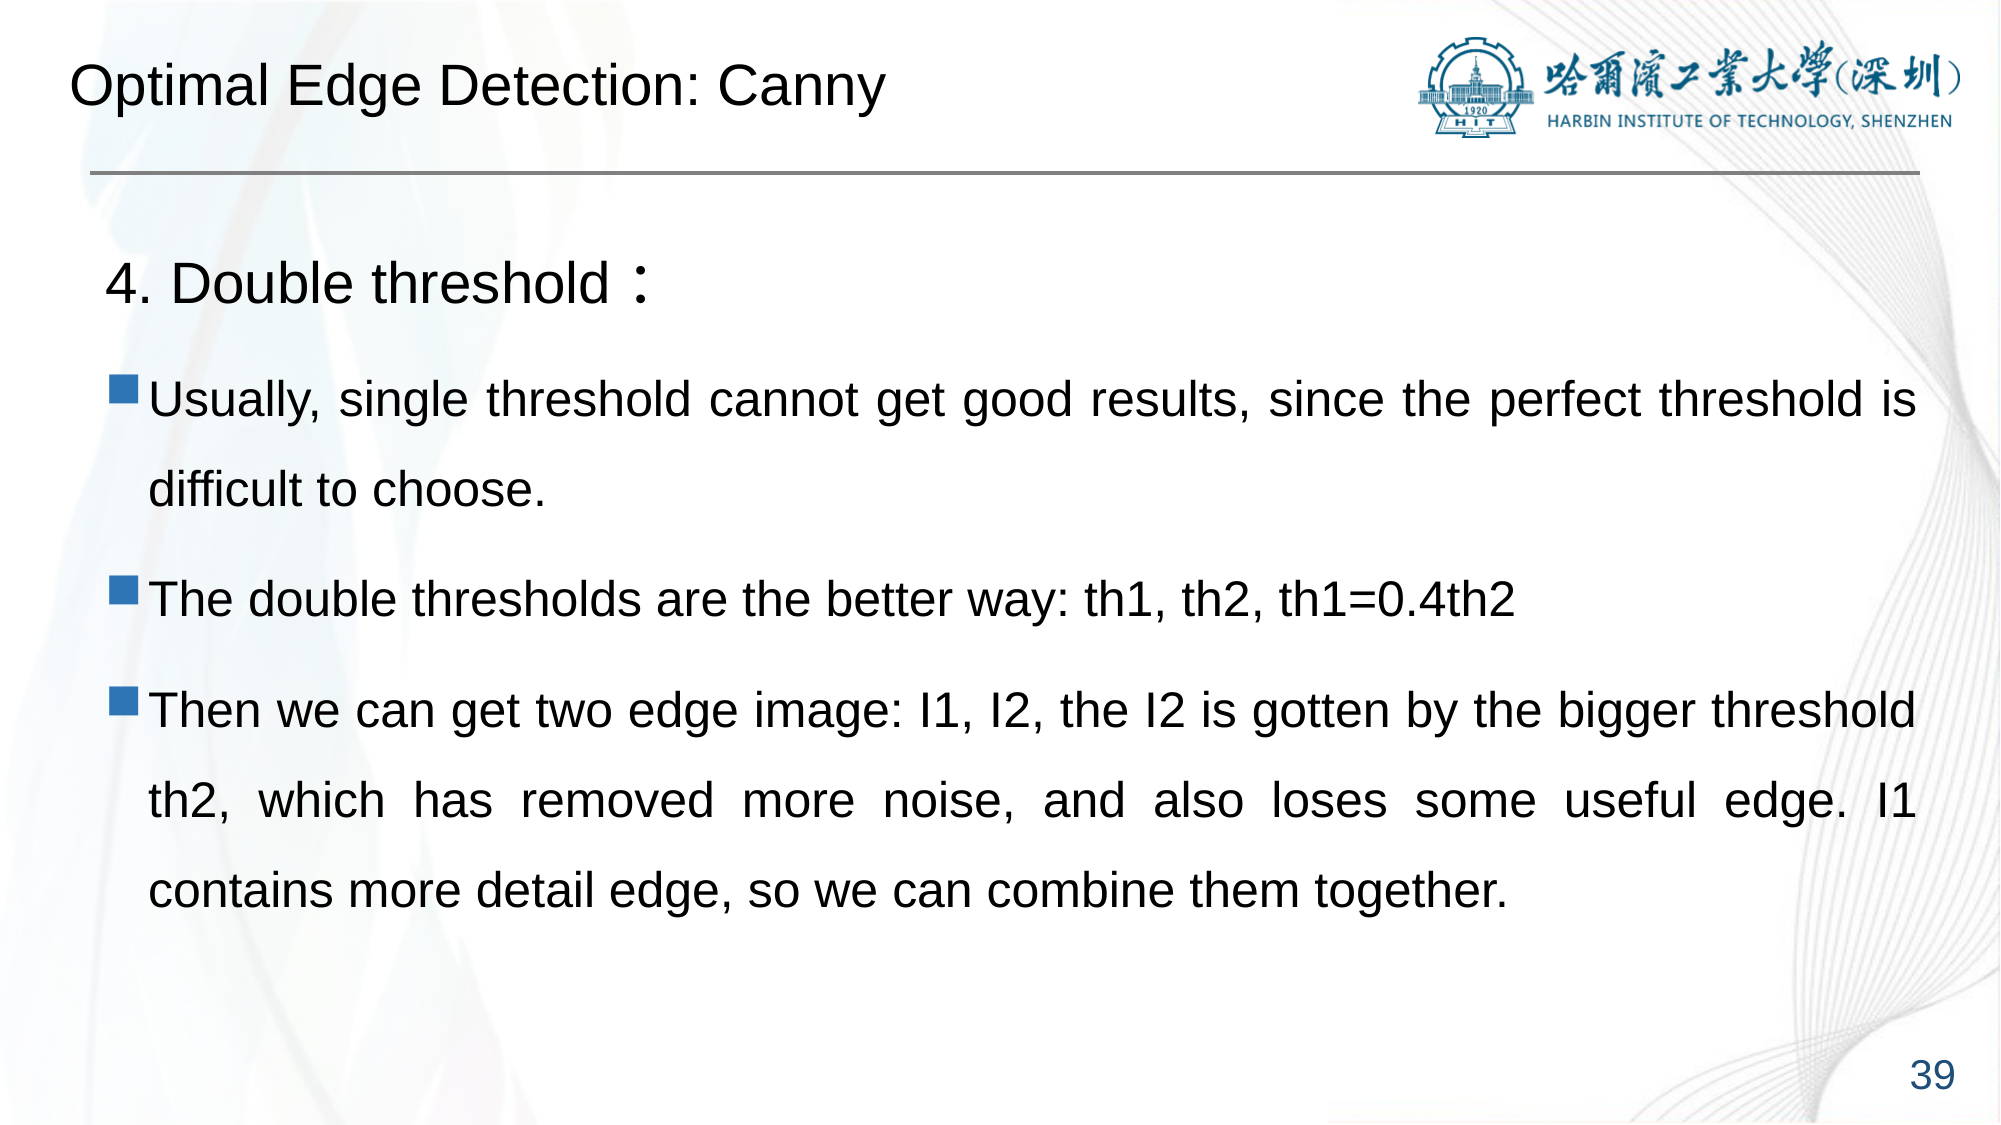

# Optimal Edge Detection: Canny
4. Double threshold：
Usually, single threshold cannot get good results, since the perfect threshold is difficult to choose.
The double thresholds are the better way: th1, th2, th1=0.4th2
Then we can get two edge image: I1, I2, the I2 is gotten by the bigger threshold th2, which has removed more noise, and also loses some useful edge. I1 contains more detail edge, so we can combine them together.

39